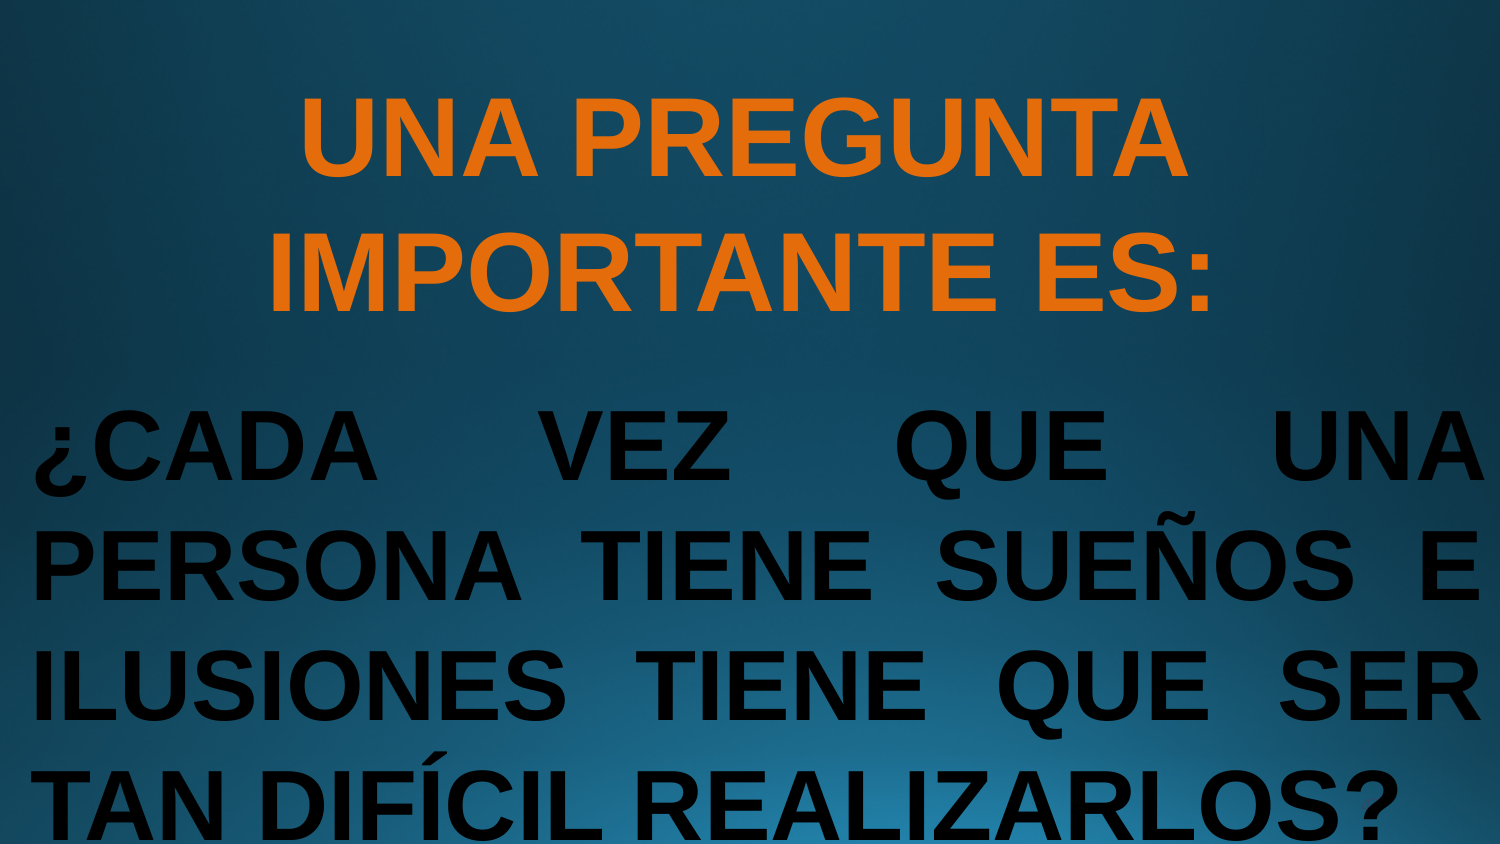

UNA PREGUNTA IMPORTANTE ES:
¿CADA VEZ QUE UNA PERSONA TIENE SUEÑOS E ILUSIONES TIENE QUE SER TAN DIFÍCIL REALIZARLOS?
47